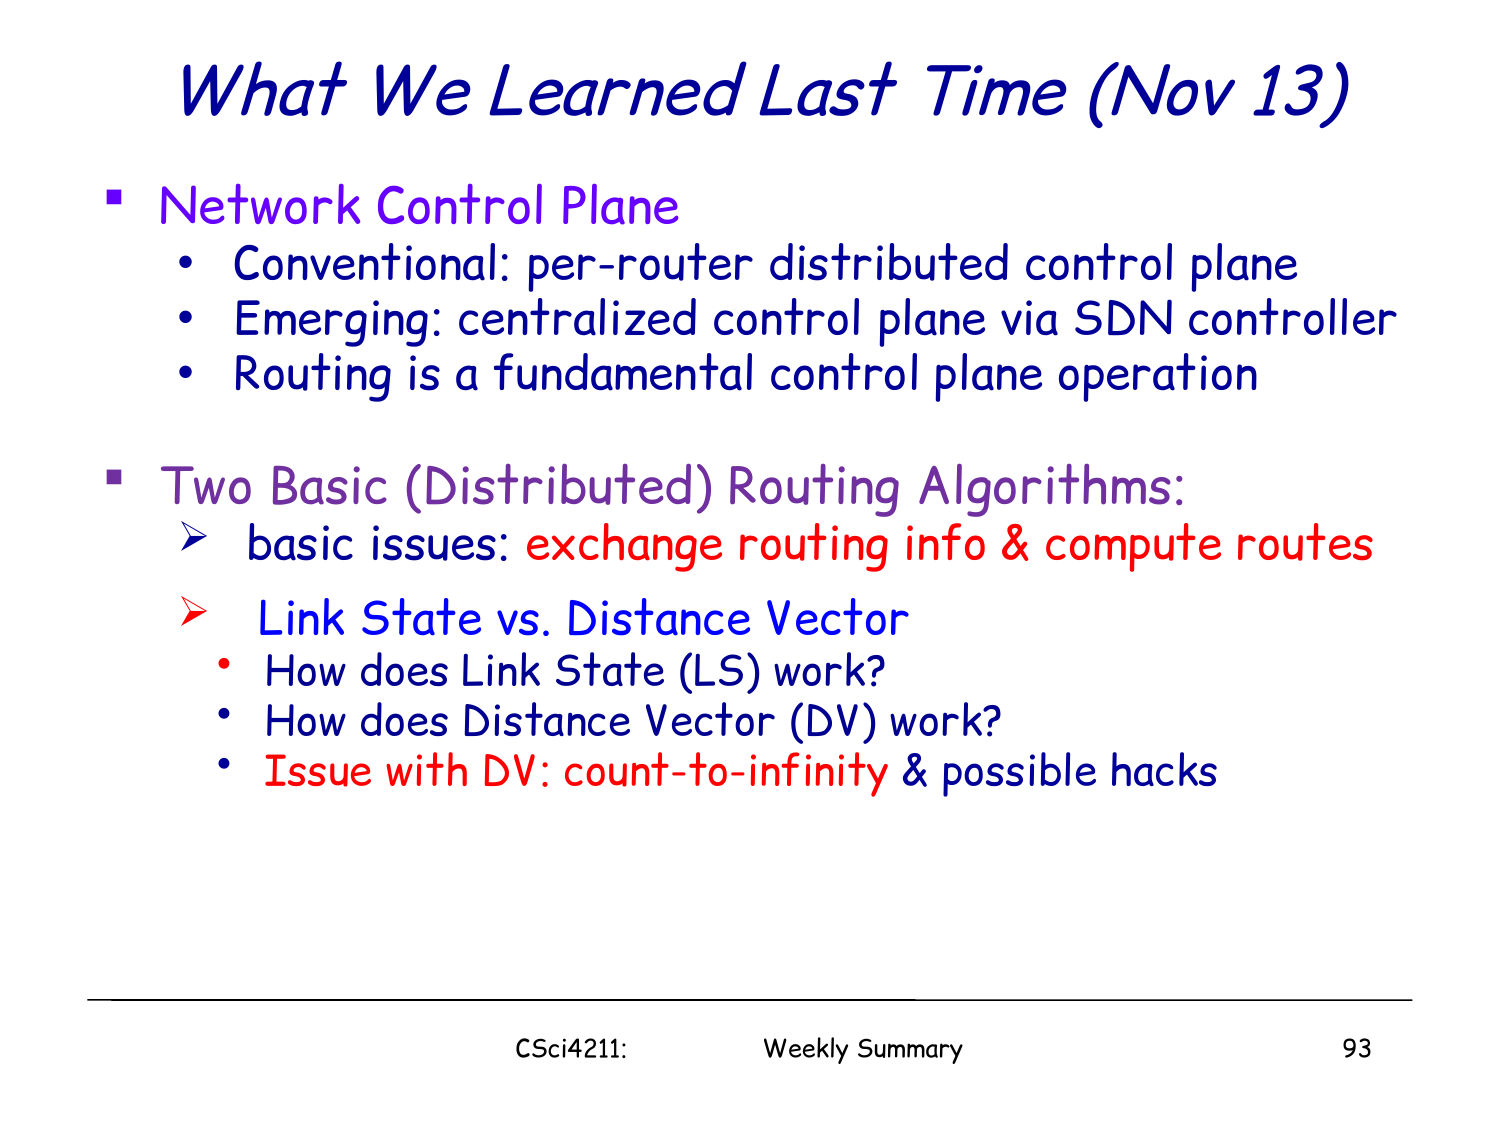

# What We Learned Last Time (Nov 13)
Network Control Plane
Conventional: per-router distributed control plane
Emerging: centralized control plane via SDN controller
Routing is a fundamental control plane operation

Two Basic (Distributed) Routing Algorithms:
 basic issues: exchange routing info & compute routes

  Link State vs. Distance Vector
 How does Link State (LS) work?
 How does Distance Vector (DV) work?
 Issue with DV: count-to-infinity & possible hacks

CSci4211:                  Weekly Summary
93